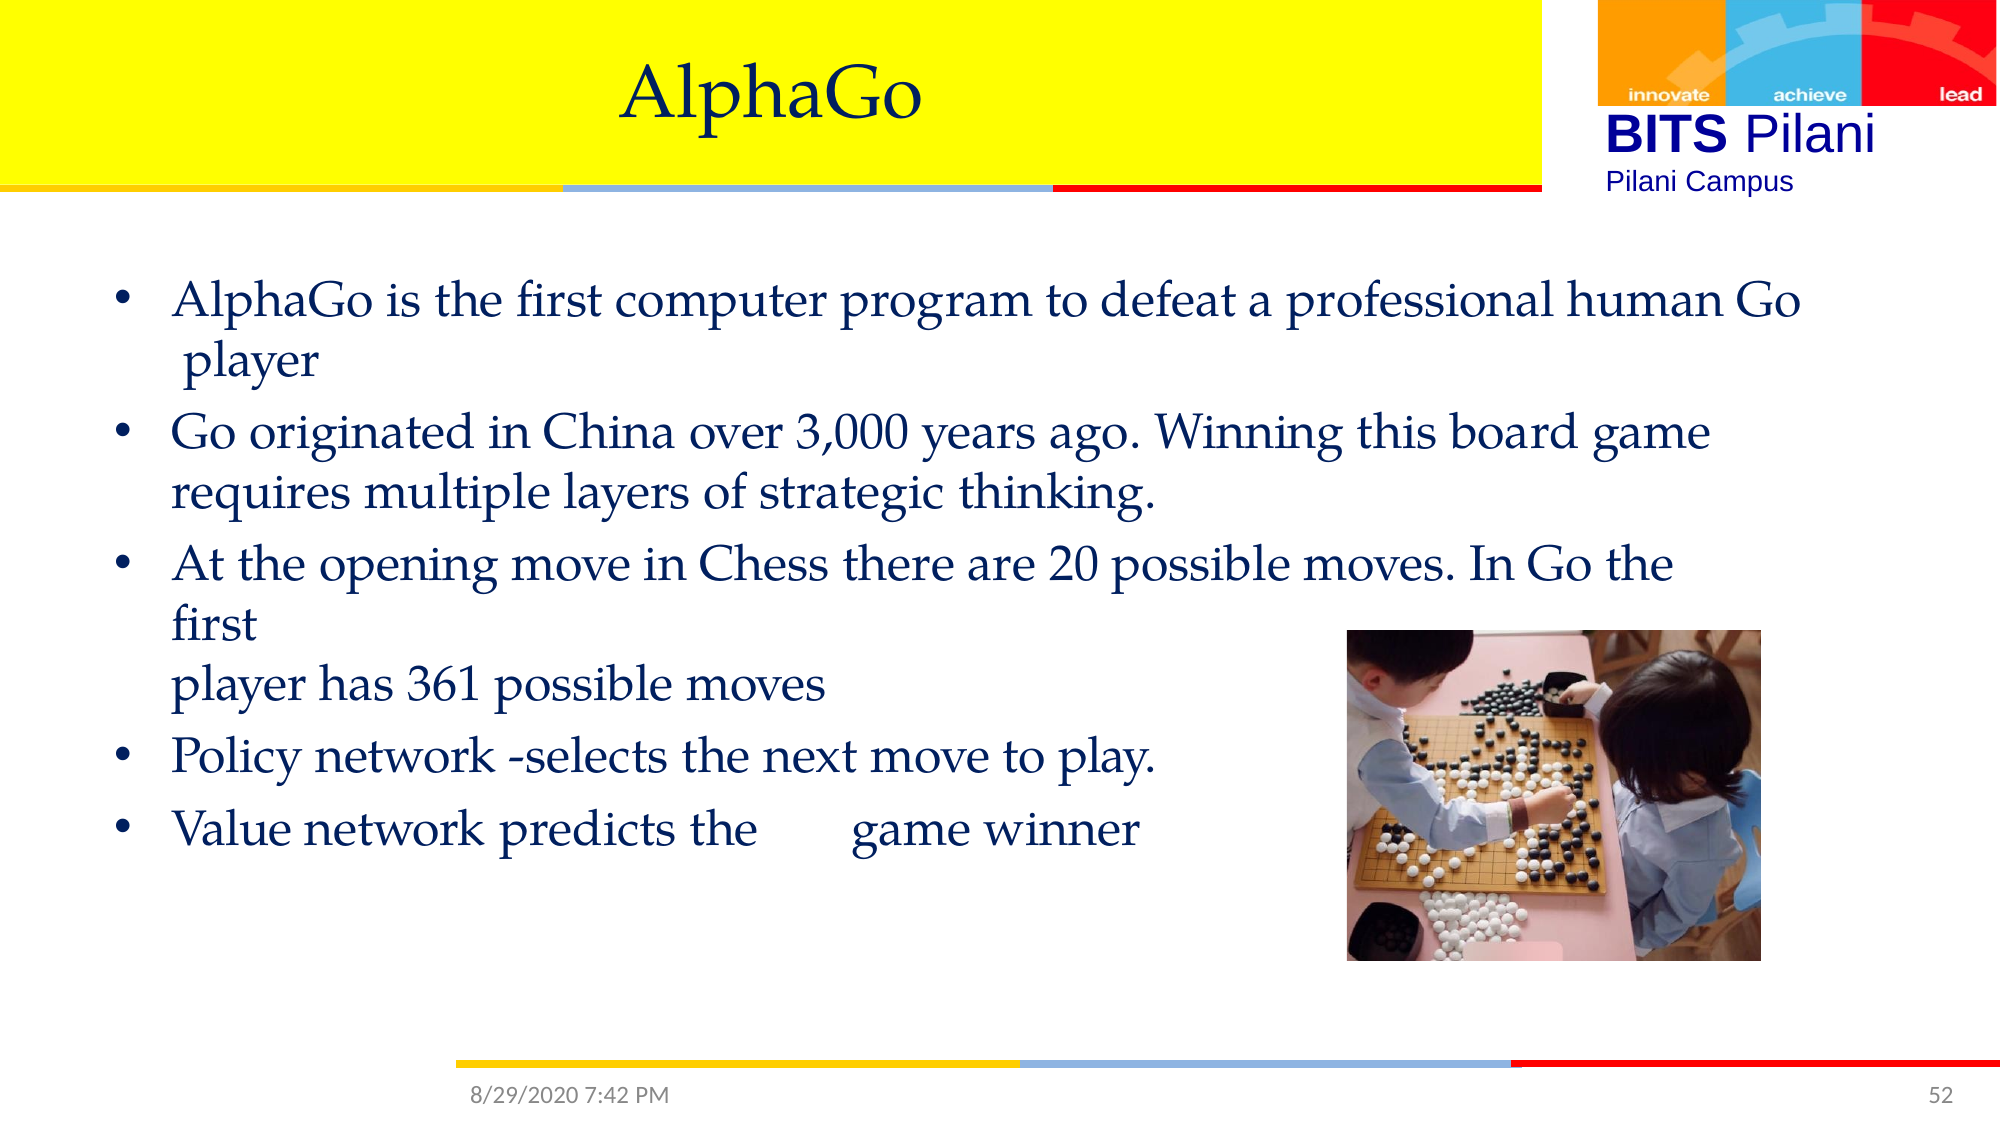

# AlphaGo
BITS Pilani
Pilani Campus

AlphaGo is the first computer program to defeat a professional human Go  player
Go originated in China over 3,000 years ago. Winning this board game  requires multiple layers of strategic thinking.
At the opening move in Chess there are 20 possible moves. In Go the first
player has 361 possible moves
Policy network -selects the next move to play.
Value network predicts the	game winner

8/29/2020 7:42 PM
52